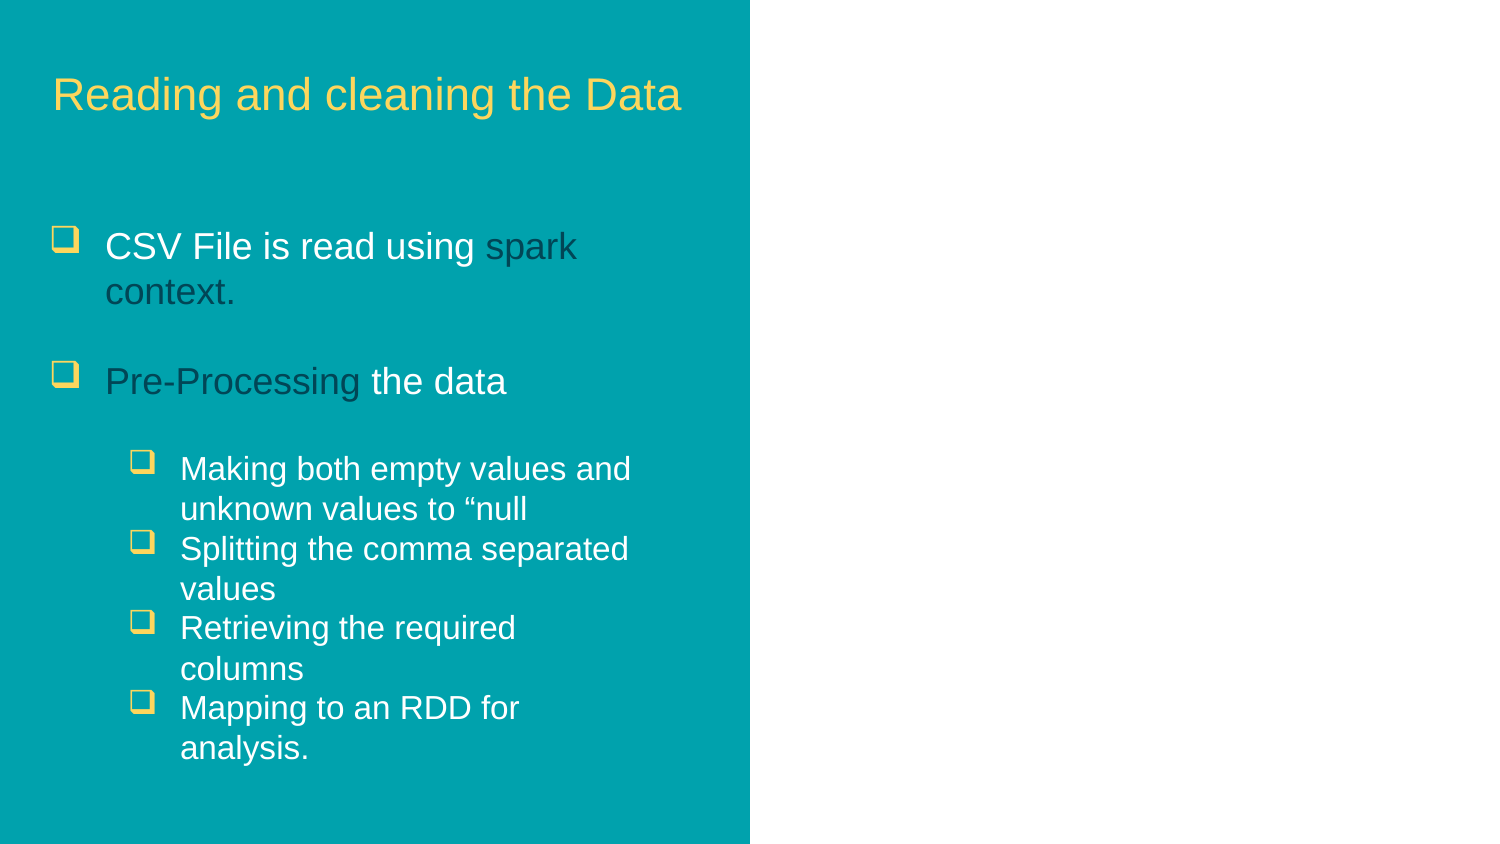

# Reading and cleaning the Data
CSV File is read using spark context.

Pre-Processing the data

Making both empty values and unknown values to “null
Splitting the comma separated values
Retrieving the required columns
Mapping to an RDD for analysis.